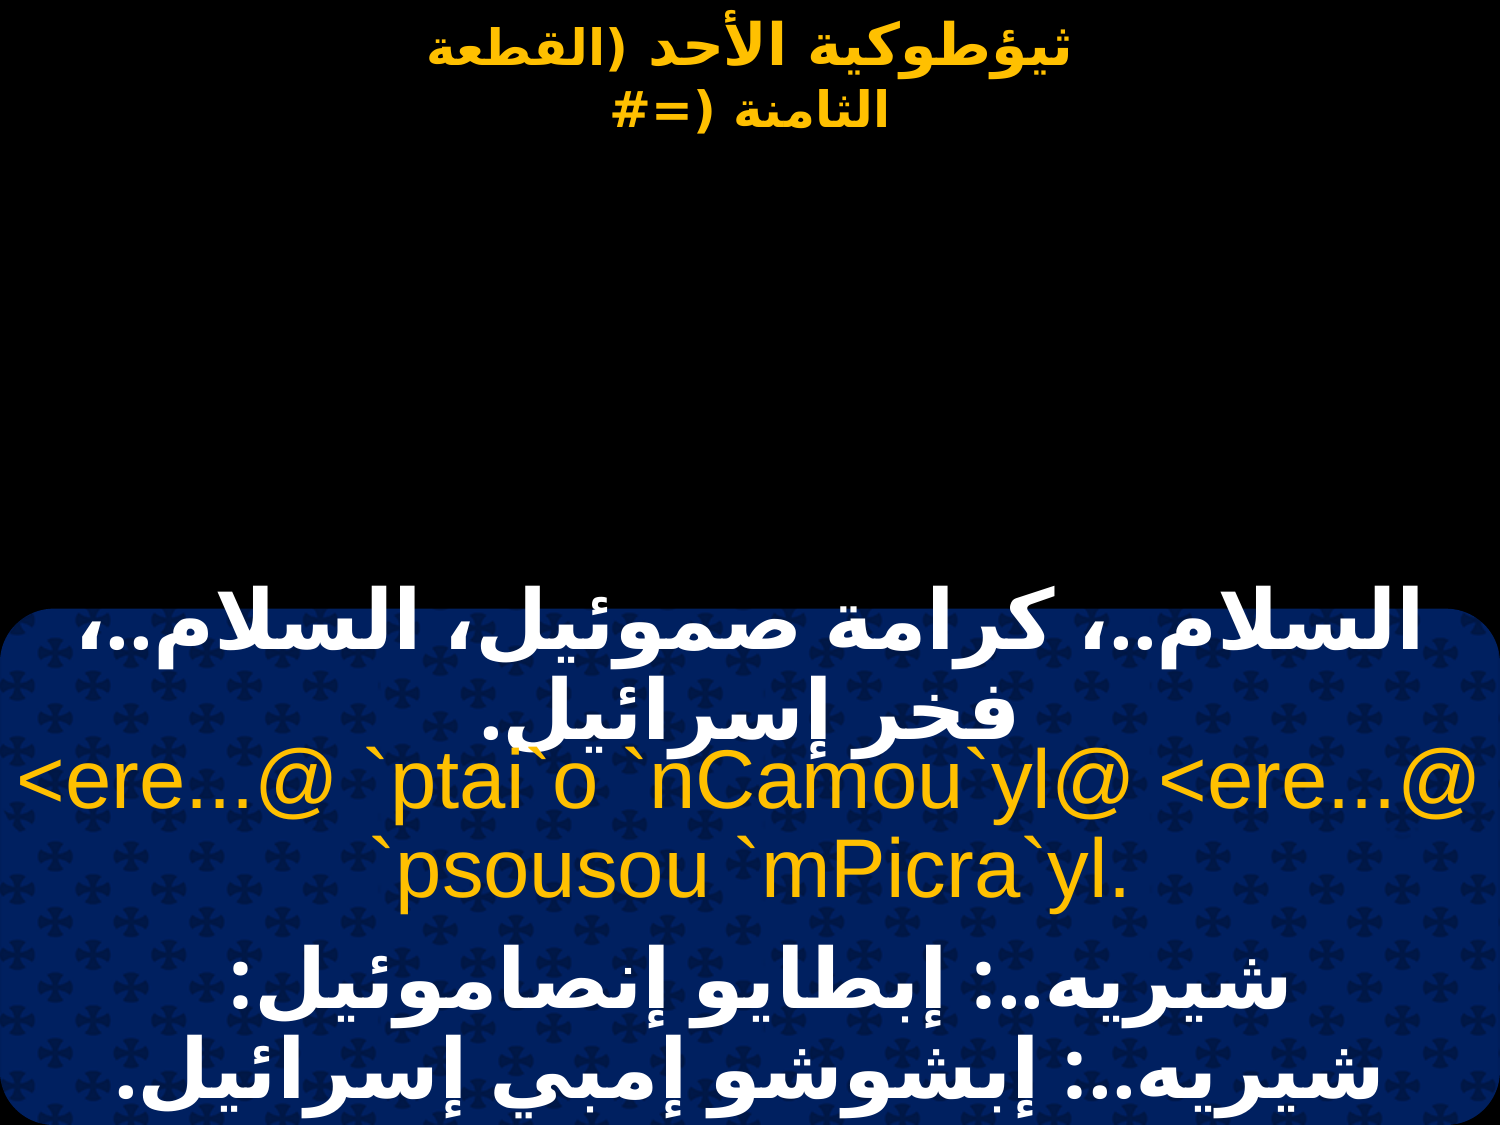

السلام..، كرامة صموئيل، السلام..، فخر إسرائيل.
<ere...@ `ptai`o `nCamou`yl@ <ere...@ `psousou `mPicra`yl.
شيريه..: إبطايو إنصاموئيل:
شيريه..: إبشوشو إمبي إسرائيل.